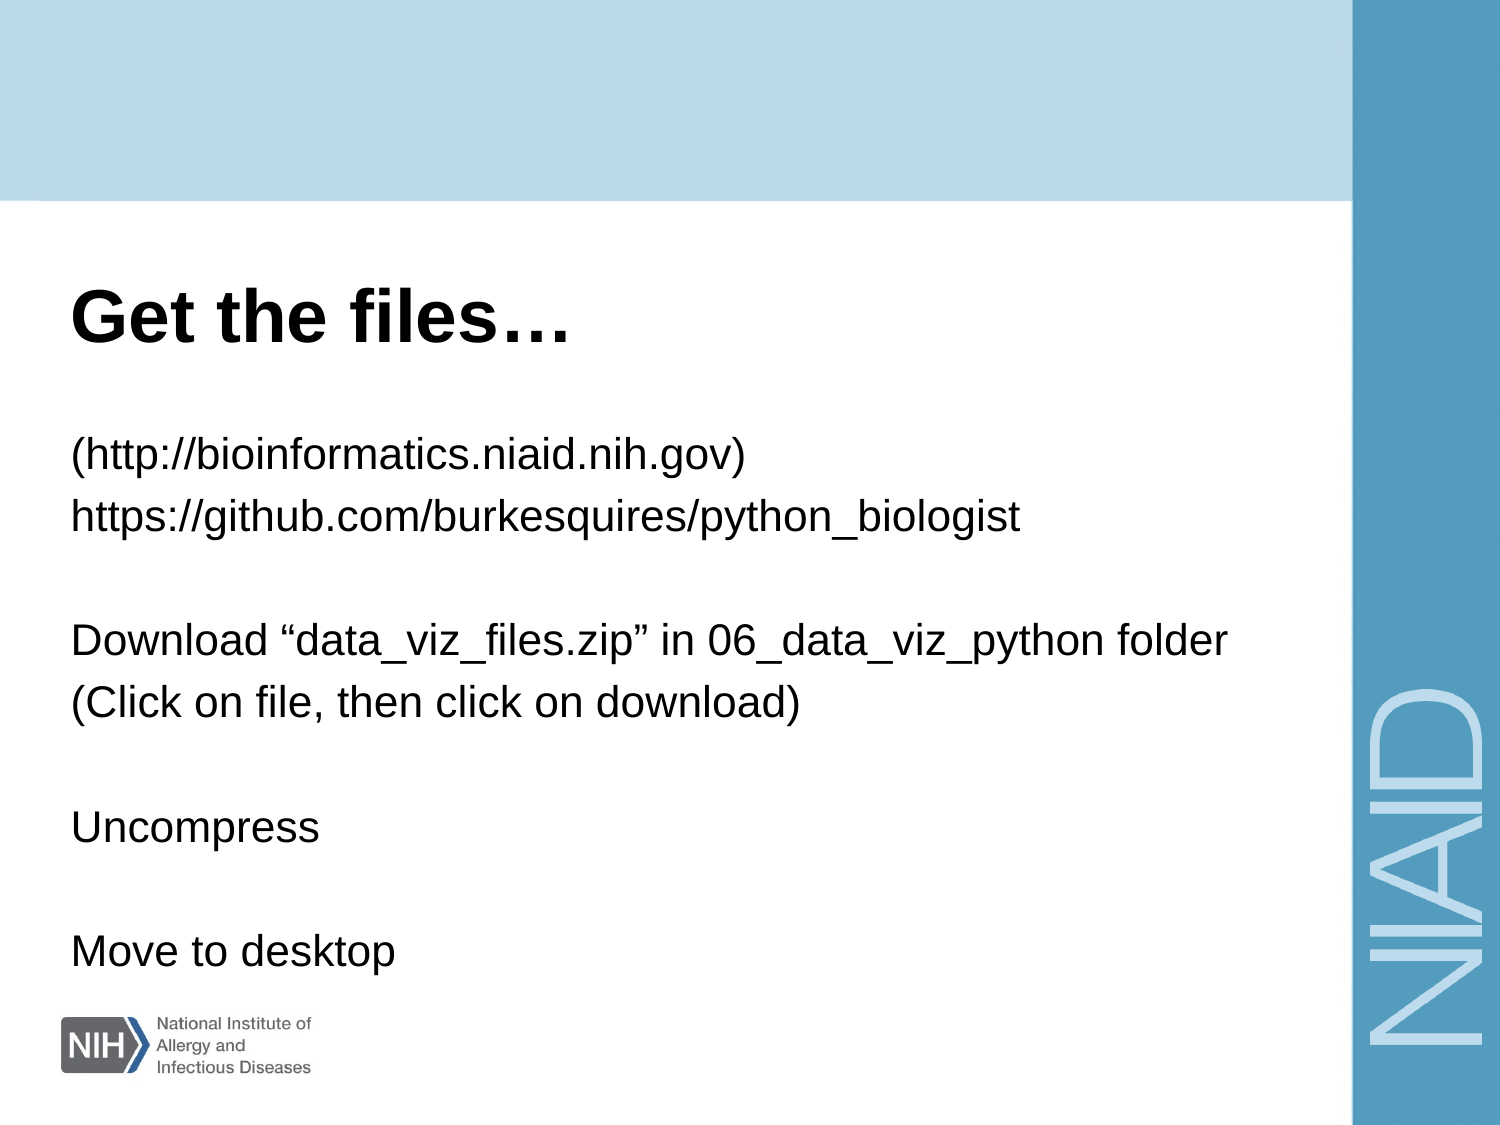

# Get the files…
(http://bioinformatics.niaid.nih.gov)
https://github.com/burkesquires/python_biologist

Download “data_viz_files.zip” in 06_data_viz_python folder
(Click on file, then click on download)

Uncompress

Move to desktop